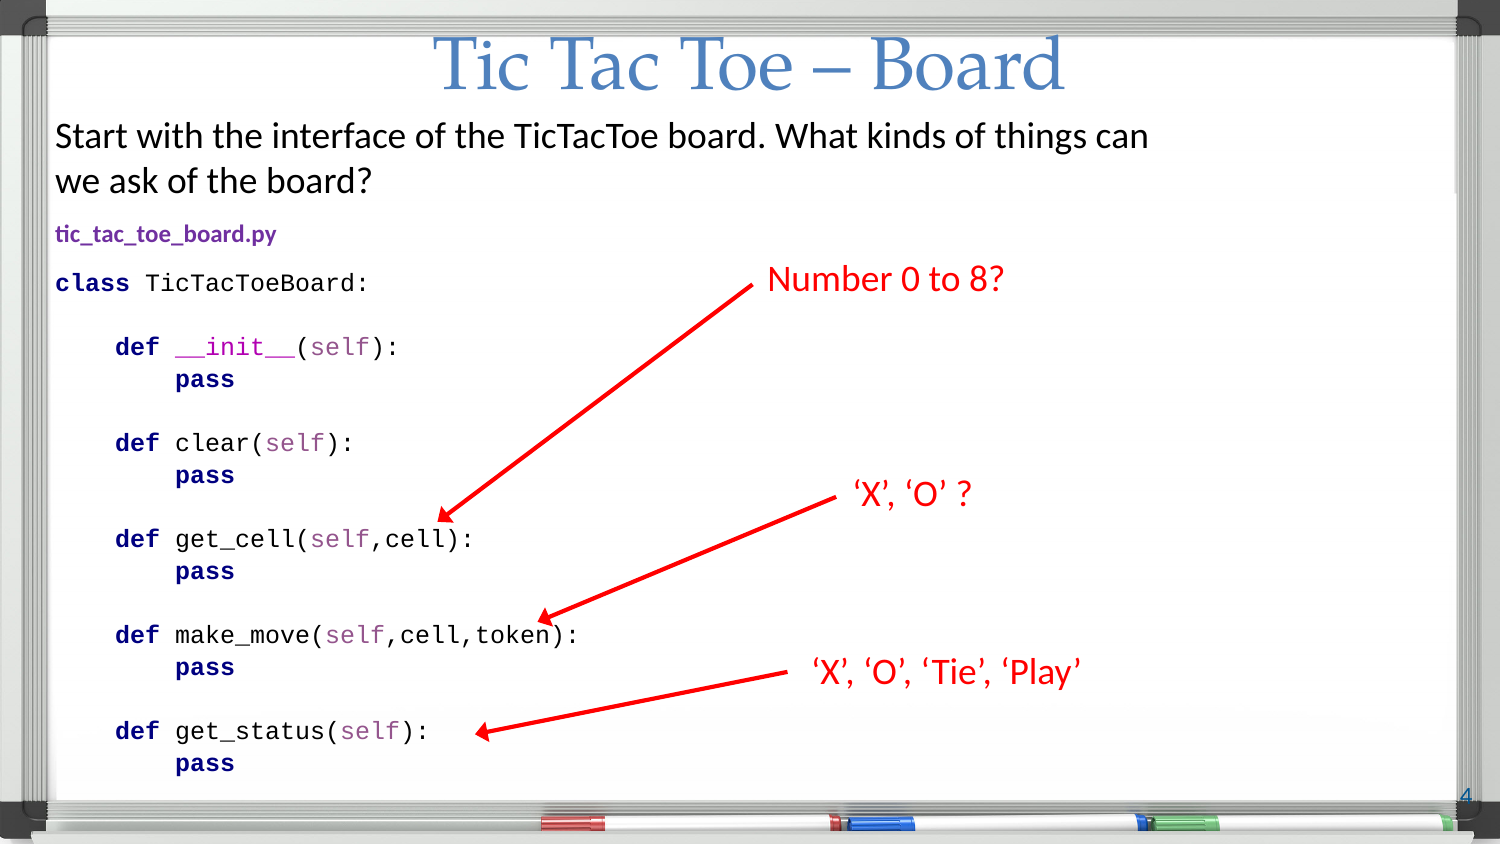

# Tic Tac Toe – Board
Start with the interface of the TicTacToe board. What kinds of things can we ask of the board?
tic_tac_toe_board.py
Number 0 to 8?
class TicTacToeBoard:
    def __init__(self):
        pass
    def clear(self):
        pass
    def get_cell(self,cell):
        pass
    def make_move(self,cell,token):
        pass
    def get_status(self):
        pass
‘X’, ‘O’ ?
‘X’, ‘O’, ‘Tie’, ‘Play’
4